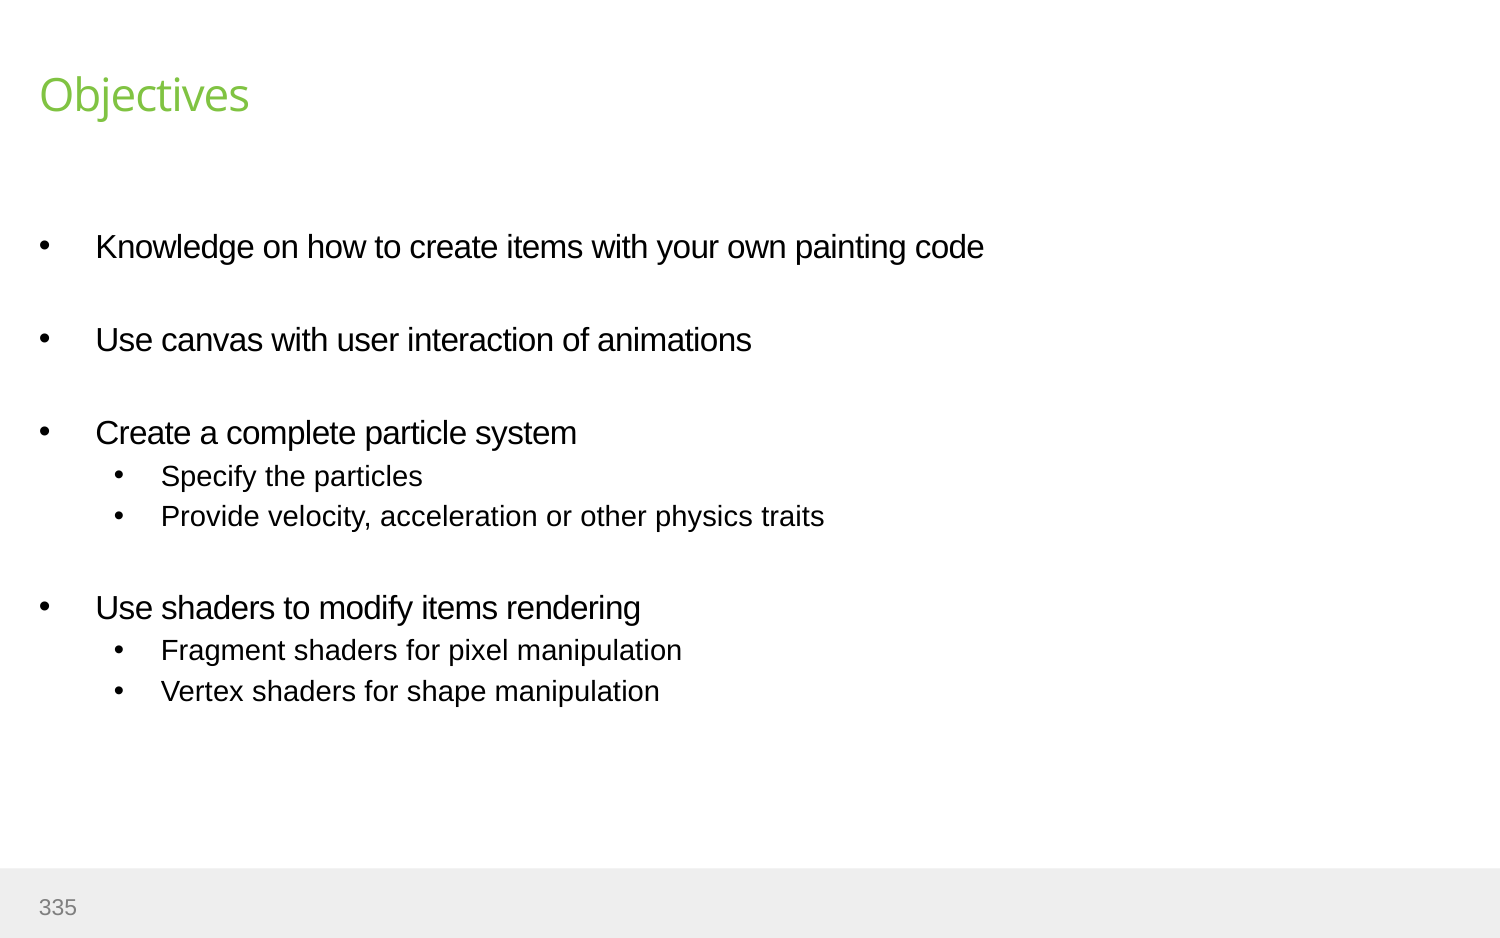

# Objectives
Knowledge on how to create items with your own painting code

Use canvas with user interaction of animations

Create a complete particle system
Specify the particles
Provide velocity, acceleration or other physics traits

Use shaders to modify items rendering
Fragment shaders for pixel manipulation
Vertex shaders for shape manipulation
335